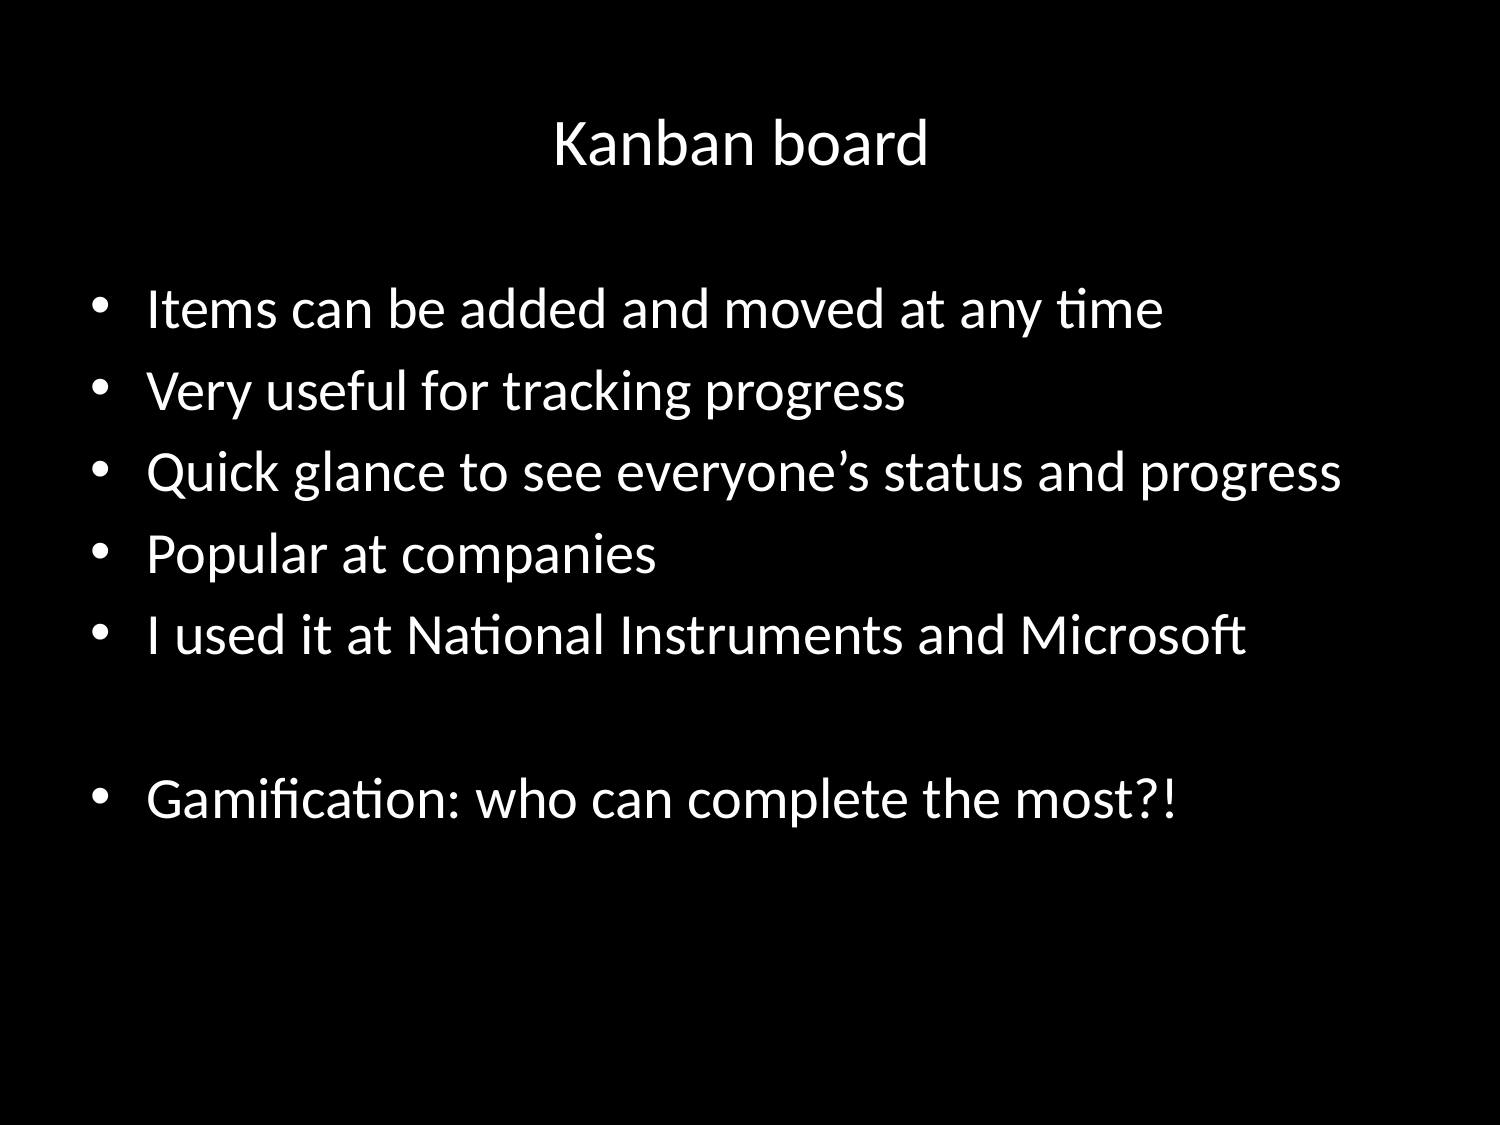

# Kanban board
Items can be added and moved at any time
Very useful for tracking progress
Quick glance to see everyone’s status and progress
Popular at companies
I used it at National Instruments and Microsoft

Gamification: who can complete the most?!